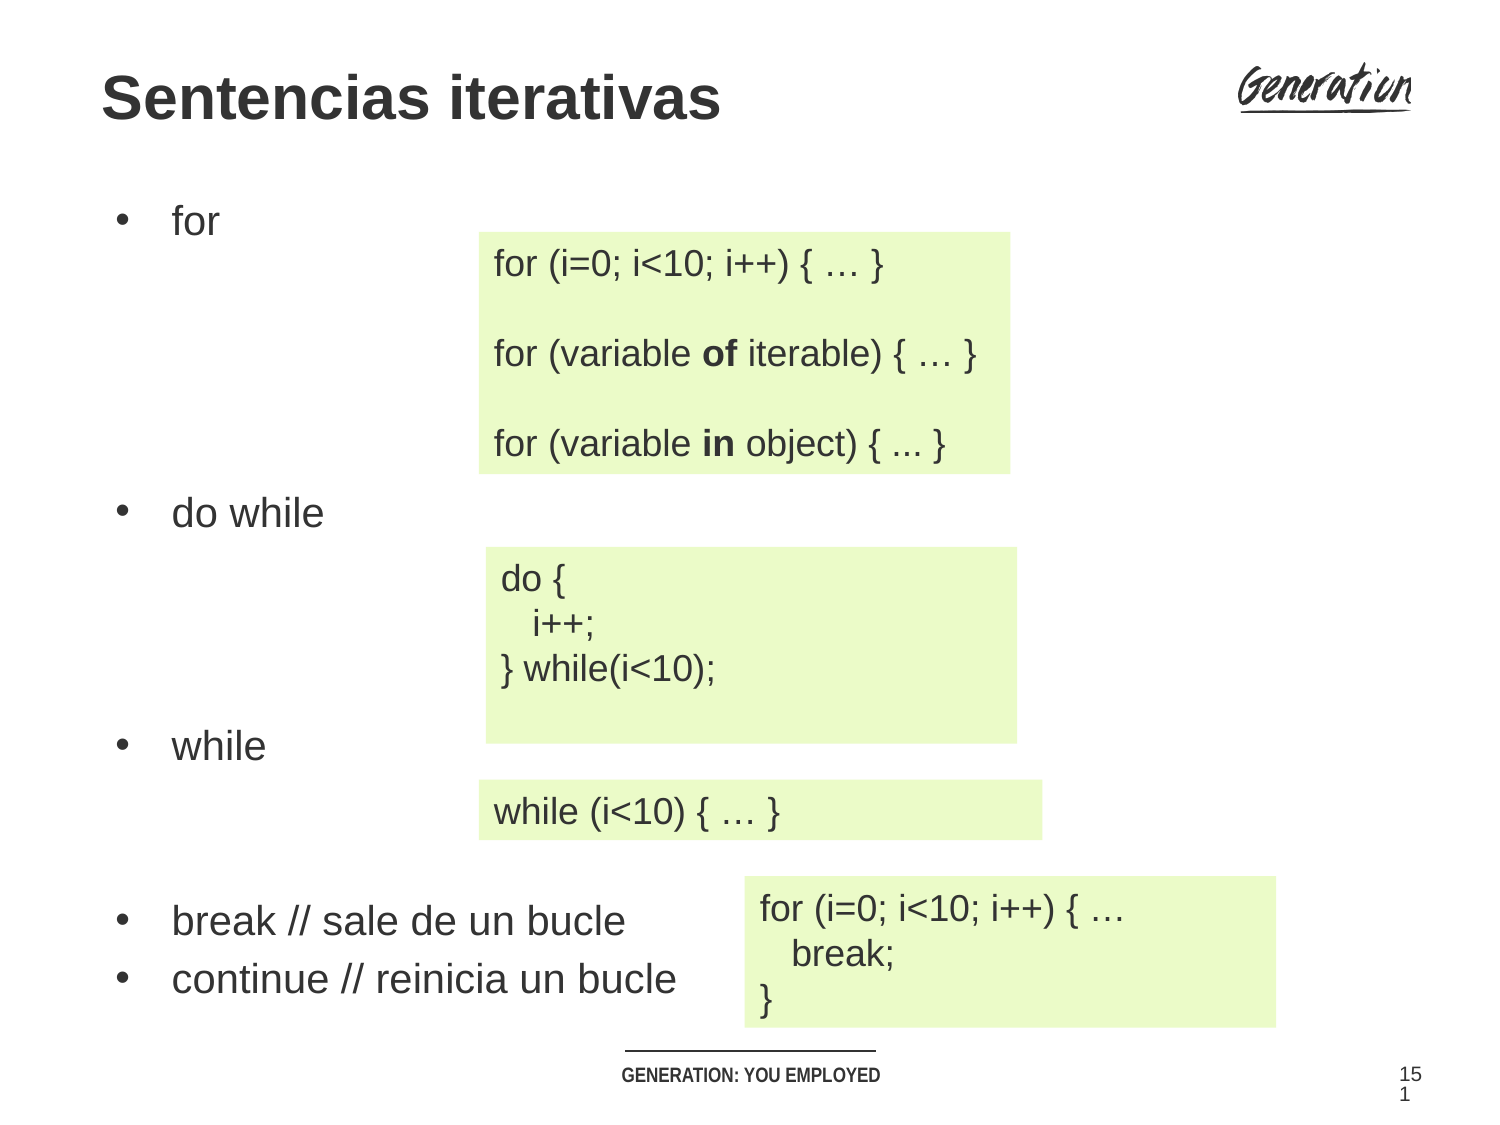

Sentencias iterativas

for

do while

while

break // sale de un bucle
continue // reinicia un bucle
for (i=0; i<10; i++) { … }

for (variable of iterable) { … }

for (variable in object) { ... }
do {
   i++;
} while(i<10);

while (i<10) { … }
for (i=0; i<10; i++) { …
   break;
}